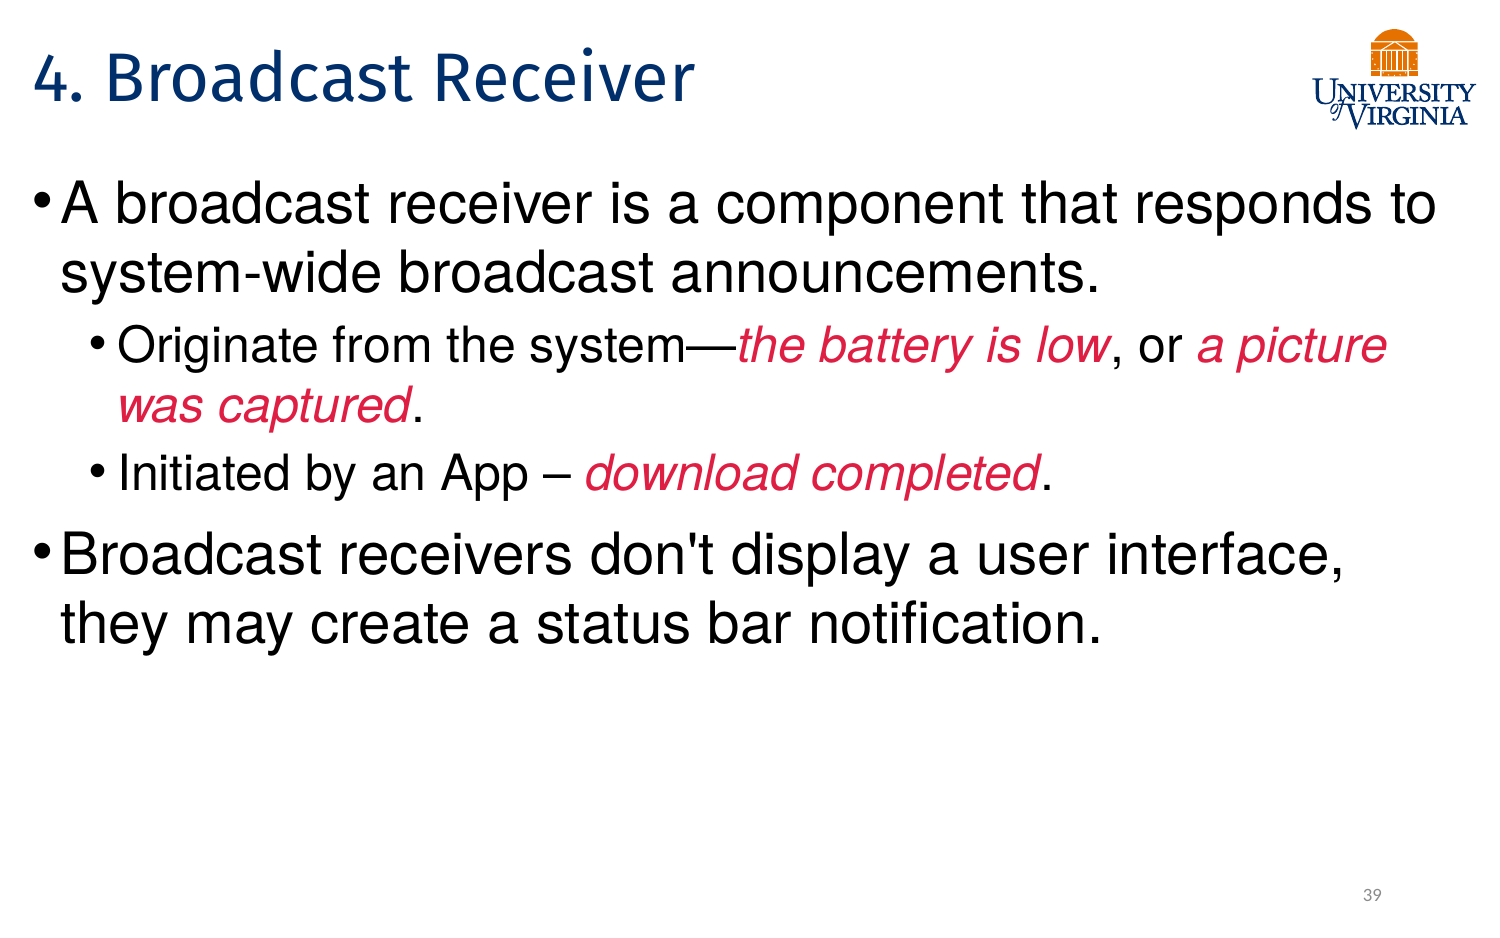

# 4. Broadcast Receiver
A broadcast receiver is a component that responds to system-wide broadcast announcements.
Originate from the system—the battery is low, or a picture was captured.
Initiated by an App – download completed.
Broadcast receivers don't display a user interface, they may create a status bar notification.

39